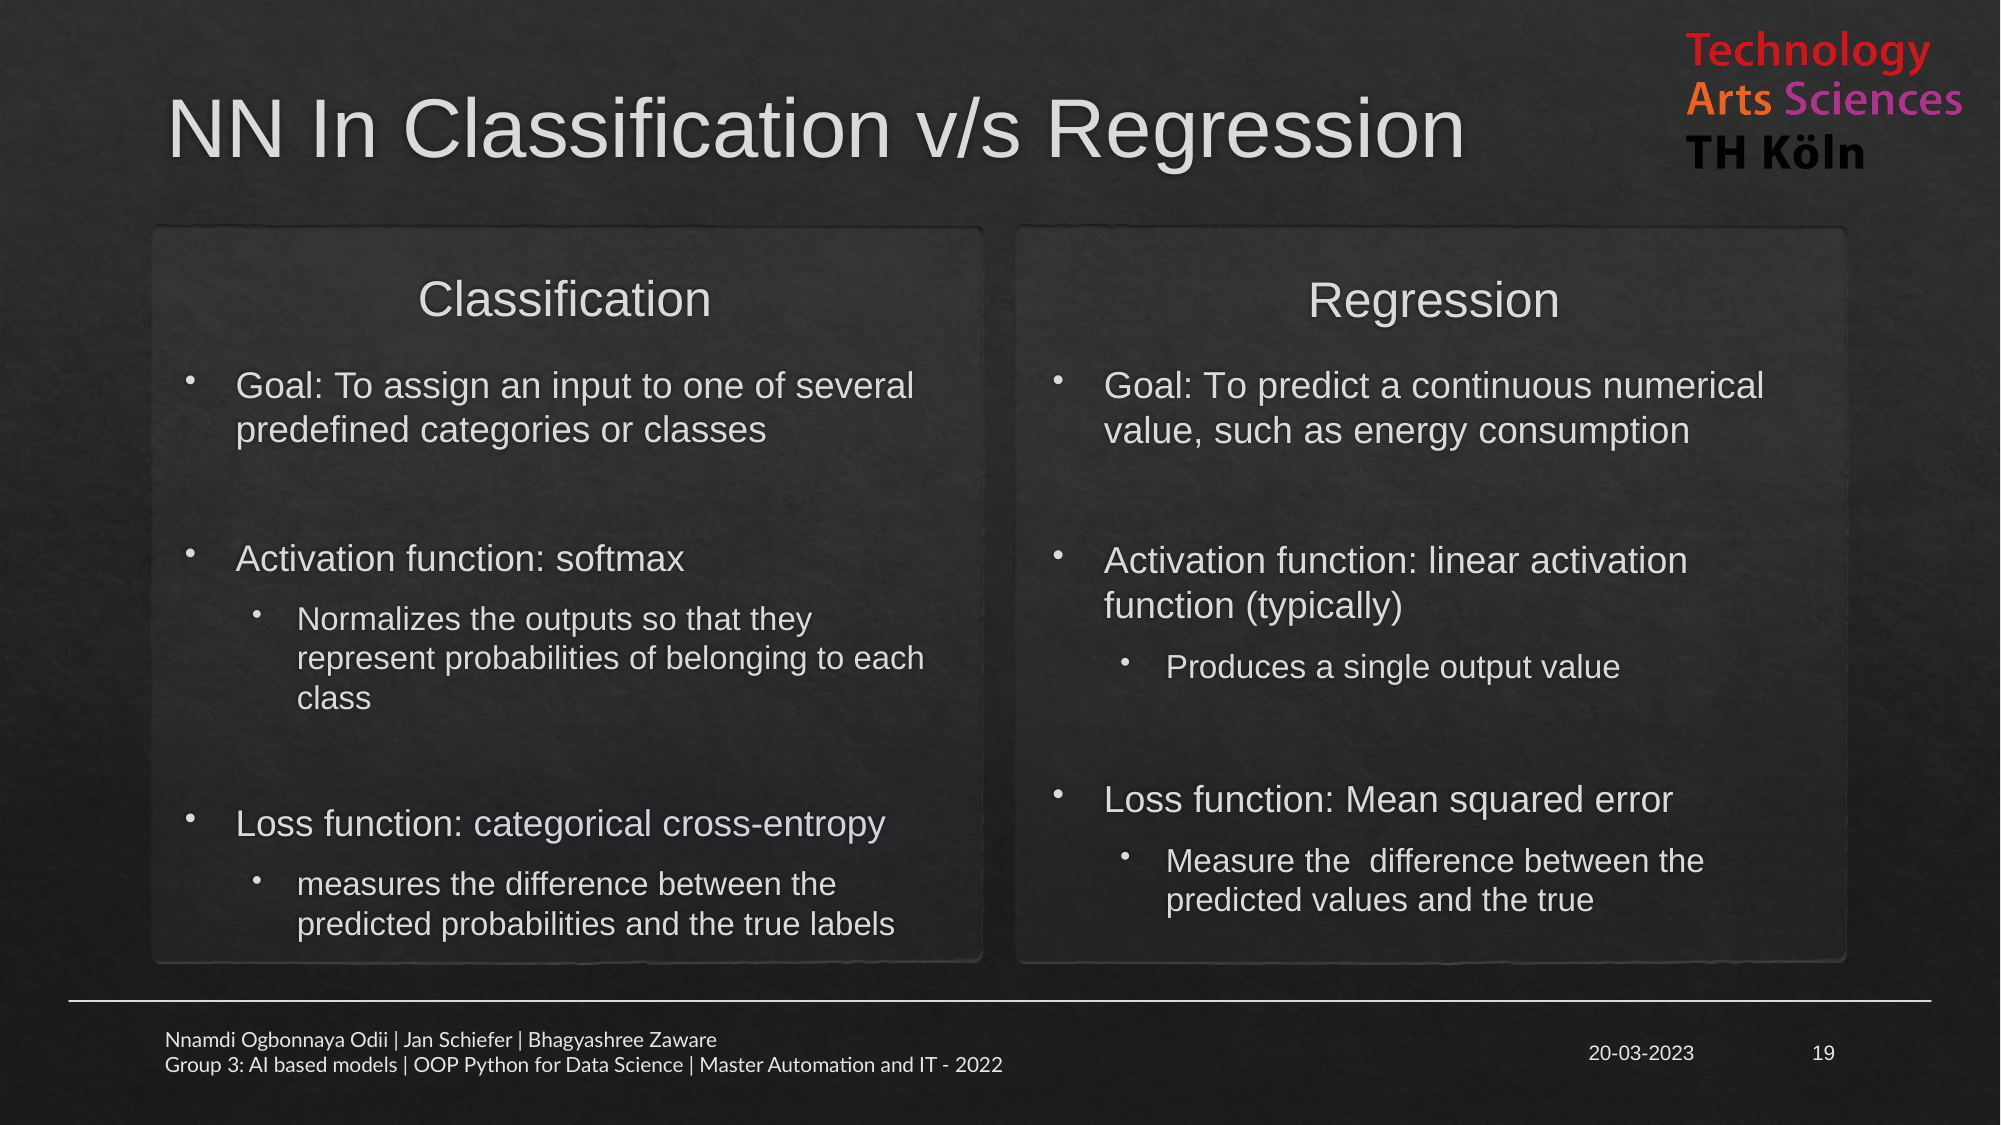

# NN In Classification v/s Regression
Classification
Regression
Goal: To assign an input to one of several predefined categories or classes

Activation function: softmax
Normalizes the outputs so that they represent probabilities of belonging to each class

Loss function: categorical cross-entropy
measures the difference between the predicted probabilities and the true labels

Goal: To predict a continuous numerical value, such as energy consumption

Activation function: linear activation function (typically)
Produces a single output value

Loss function: Mean squared error
Measure the  difference between the predicted values and the true

20-03-2023
19
Nnamdi Ogbonnaya Odii | Jan Schiefer | Bhagyashree Zaware
Group 3: AI based models | OOP Python for Data Science | Master Automation and IT - 2022